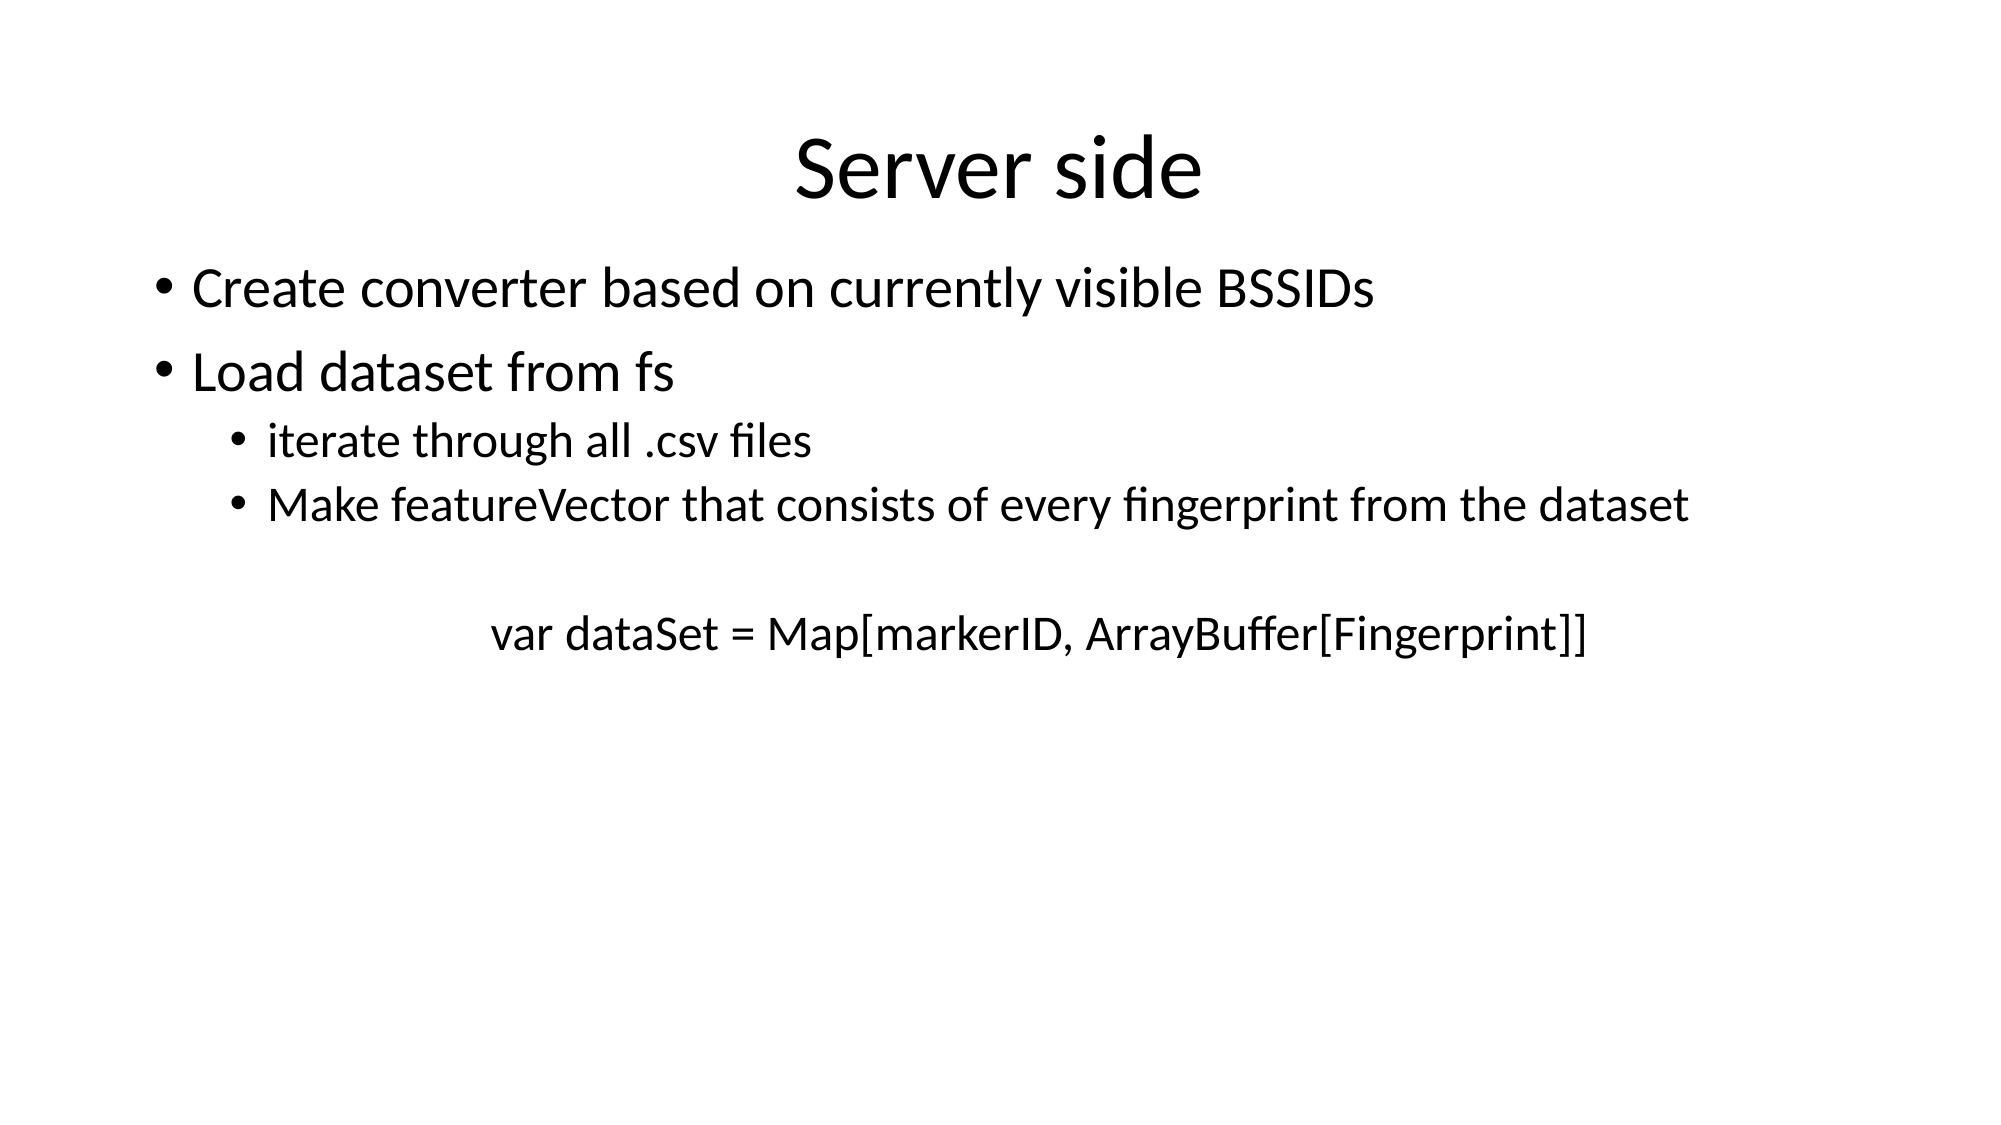

# Server side
Create converter based on currently visible BSSIDs
Load dataset from fs
iterate through all .csv files
Make featureVector that consists of every fingerprint from the dataset

var dataSet = Map[markerID, ArrayBuffer[Fingerprint]]